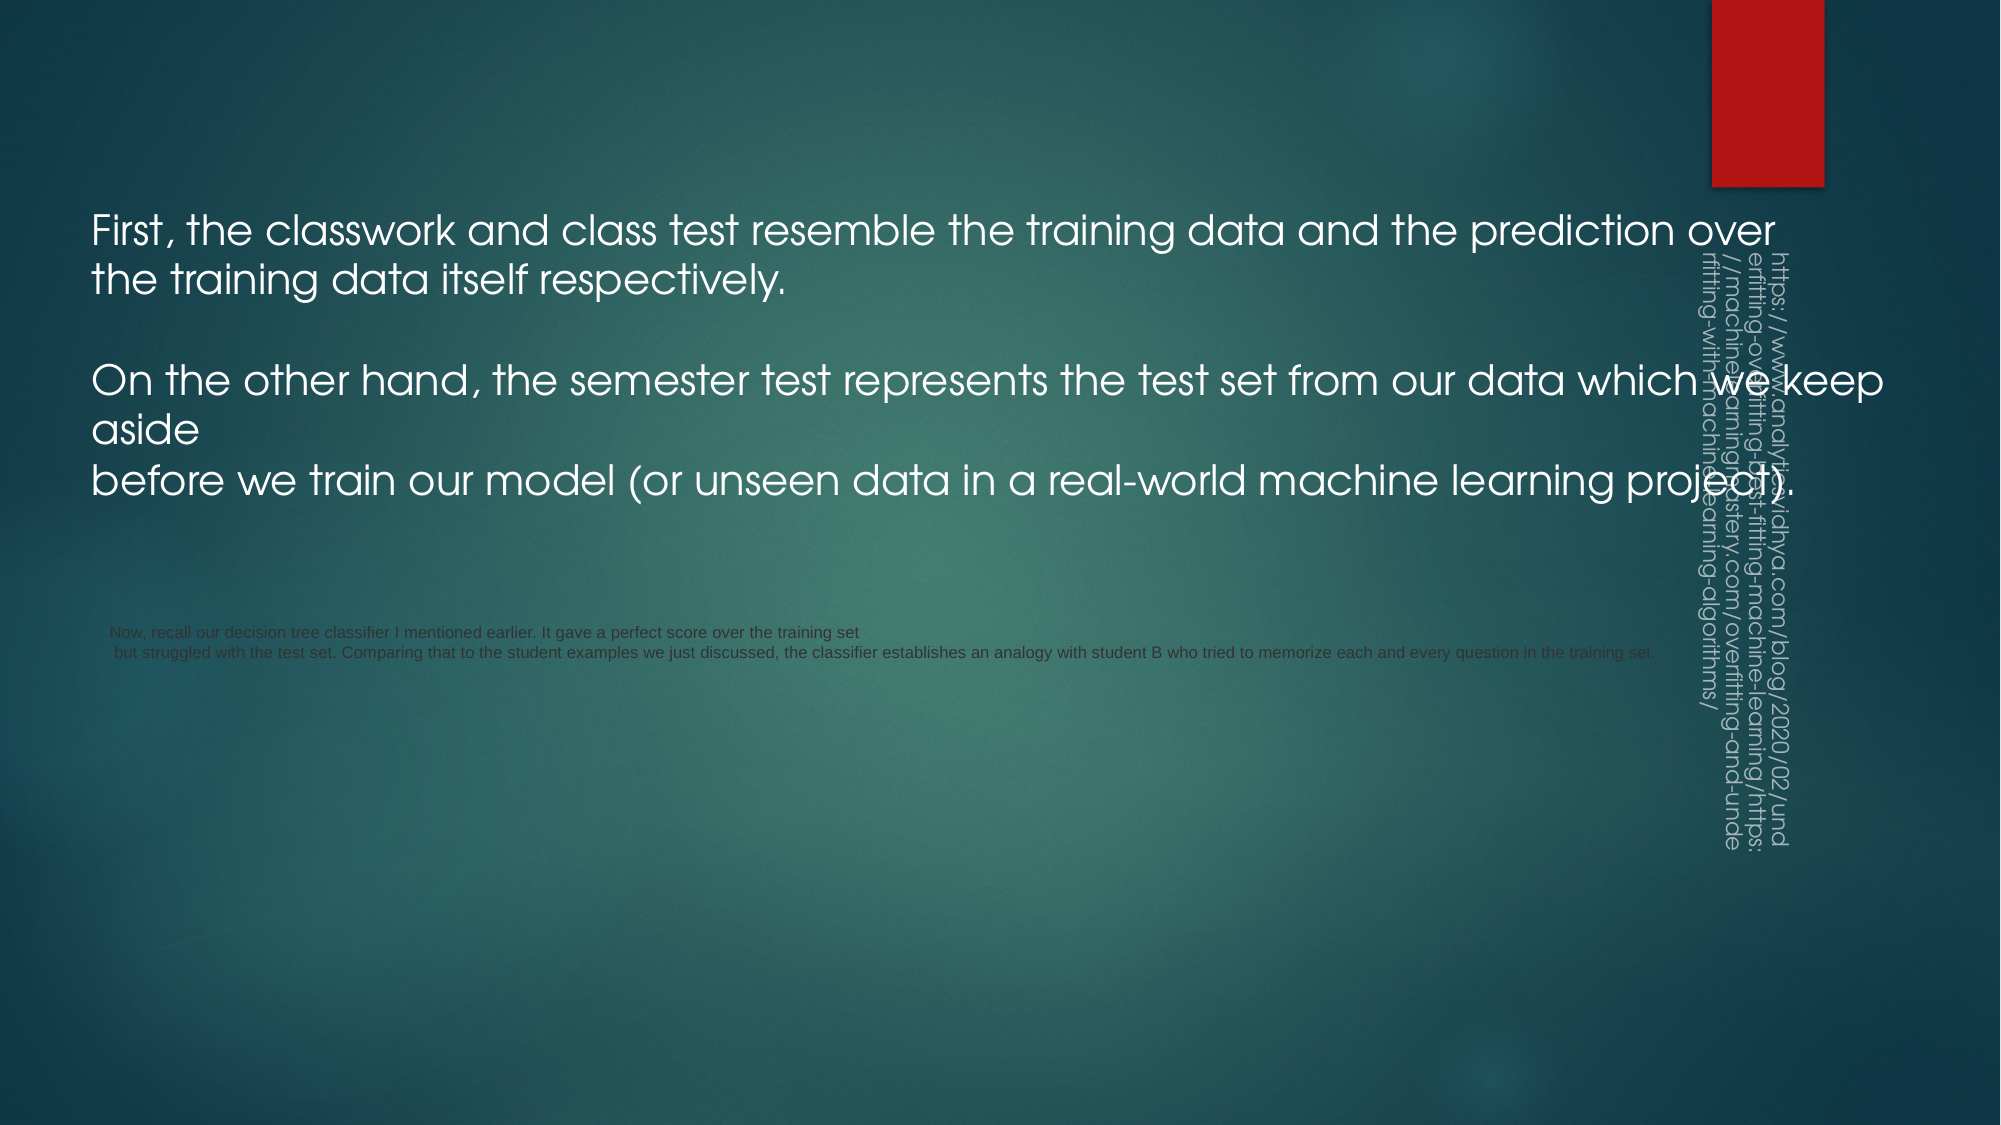

#
First, the classwork and class test resemble the training data and the prediction over
the training data itself respectively.

On the other hand, the semester test represents the test set from our data which we keep aside
before we train our model (or unseen data in a real-world machine learning project).

https://www.analyticsvidhya.com/blog/2020/02/underfitting-overfitting-best-fitting-machine-learning/https://machinelearningmastery.com/overfitting-and-underfitting-with-machine-learning-algorithms/
Now, recall our decision tree classifier I mentioned earlier. It gave a perfect score over the training set
 but struggled with the test set. Comparing that to the student examples we just discussed, the classifier establishes an analogy with student B who tried to memorize each and every question in the training set.